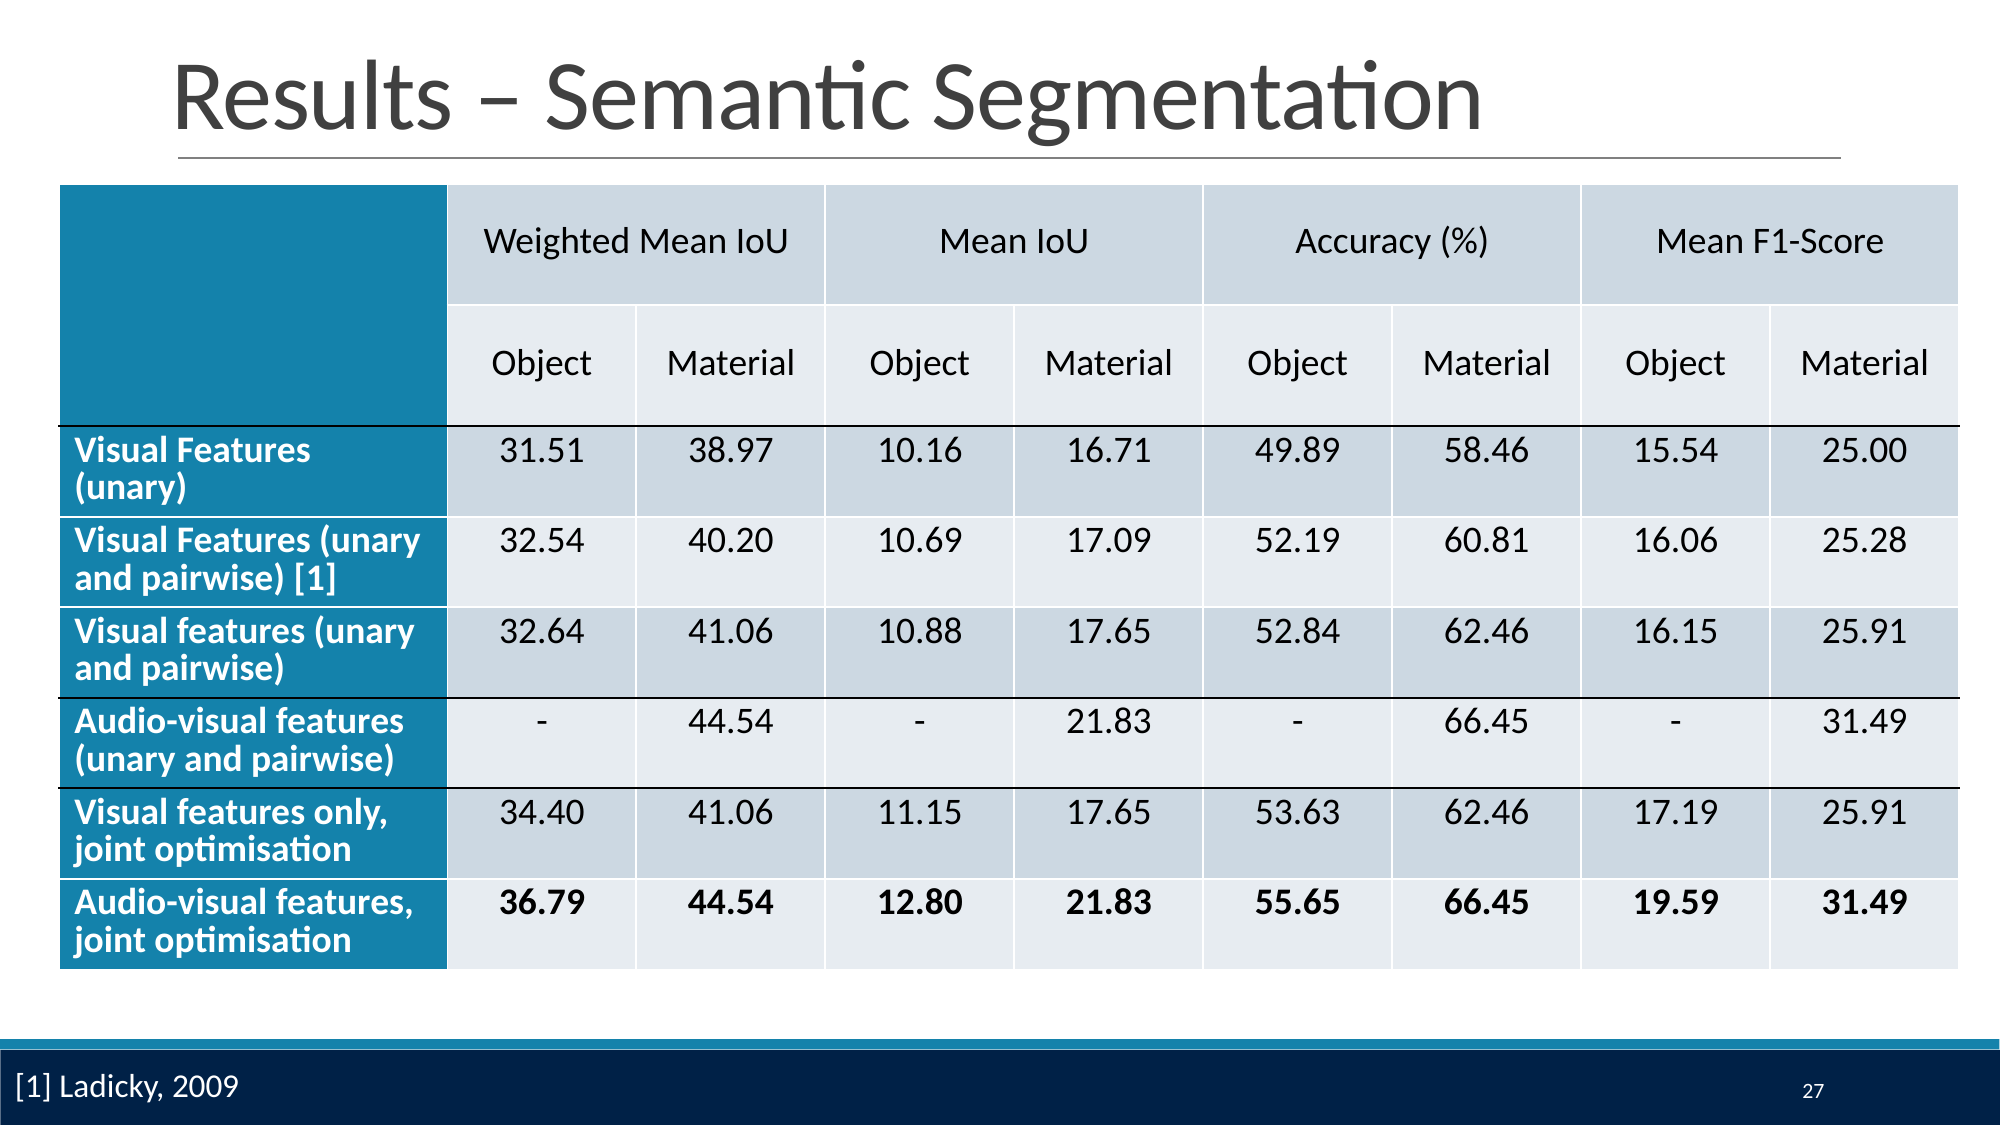

Results – Semantic Segmentation
|  | Weighted Mean IoU |  | Mean IoU |  | Accuracy (%) |  | Mean F1-Score |  |
| --- | --- | --- | --- | --- | --- | --- | --- | --- |
|  | Object | Material | Object | Material | Object | Material | Object | Material |
| Visual Features (unary) | 31.51 | 38.97 | 10.16 | 16.71 | 49.89 | 58.46 | 15.54 | 25.00 |
| Visual Features (unary and pairwise) [1] | 32.54 | 40.20 | 10.69 | 17.09 | 52.19 | 60.81 | 16.06 | 25.28 |
| Visual features (unary and pairwise) | 32.64 | 41.06 | 10.88 | 17.65 | 52.84 | 62.46 | 16.15 | 25.91 |
| Audio-visual features (unary and pairwise) | - | 44.54 | - | 21.83 | - | 66.45 | - | 31.49 |
| Visual features only, joint optimisation | 34.40 | 41.06 | 11.15 | 17.65 | 53.63 | 62.46 | 17.19 | 25.91 |
| Audio-visual features, joint optimisation | 36.79 | 44.54 | 12.80 | 21.83 | 55.65 | 66.45 | 19.59 | 31.49 |
[1] Ladicky, 2009
27